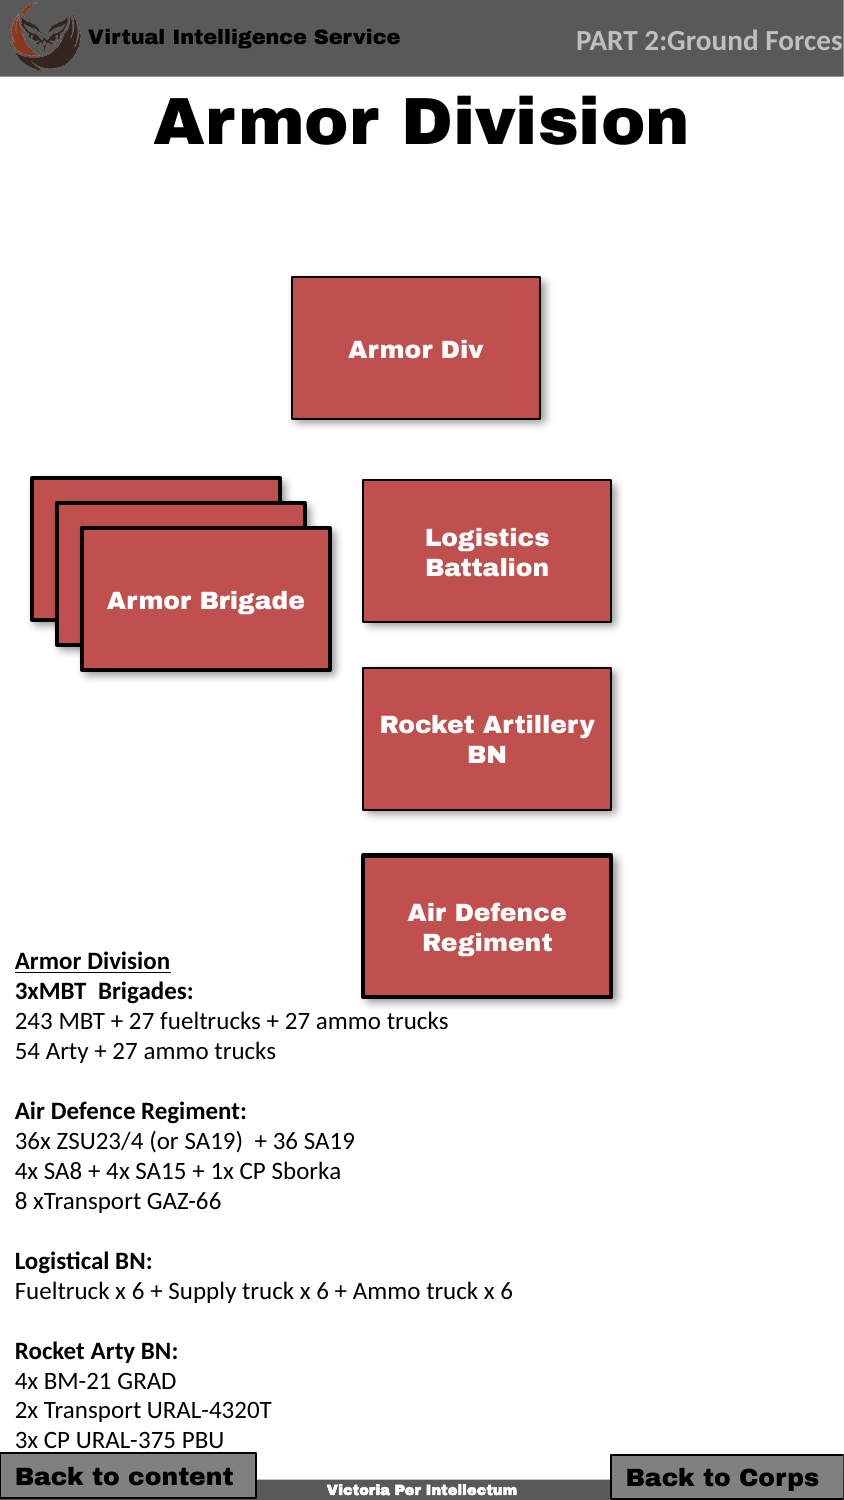

PART 2:Ground Forces
# Armor Division
Armor Div
Armor Brigade
Logistics Battalion
Armor Brigade
Armor Brigade
Rocket Artillery BN
Air Defence Regiment
Armor Division
3xMBT  Brigades:
243 MBT + 27 fueltrucks + 27 ammo trucks
54 Arty + 27 ammo trucks

Air Defence Regiment:
36x ZSU23/4 (or SA19)  + 36 SA19
4x SA8 + 4x SA15 + 1x CP Sborka
8 xTransport GAZ-66

Logistical BN:
Fueltruck x 6 + Supply truck x 6 + Ammo truck x 6

Rocket Arty BN:
4x BM-21 GRAD
2x Transport URAL-4320T
3x CP URAL-375 PBU

Back to content
Back to Corps